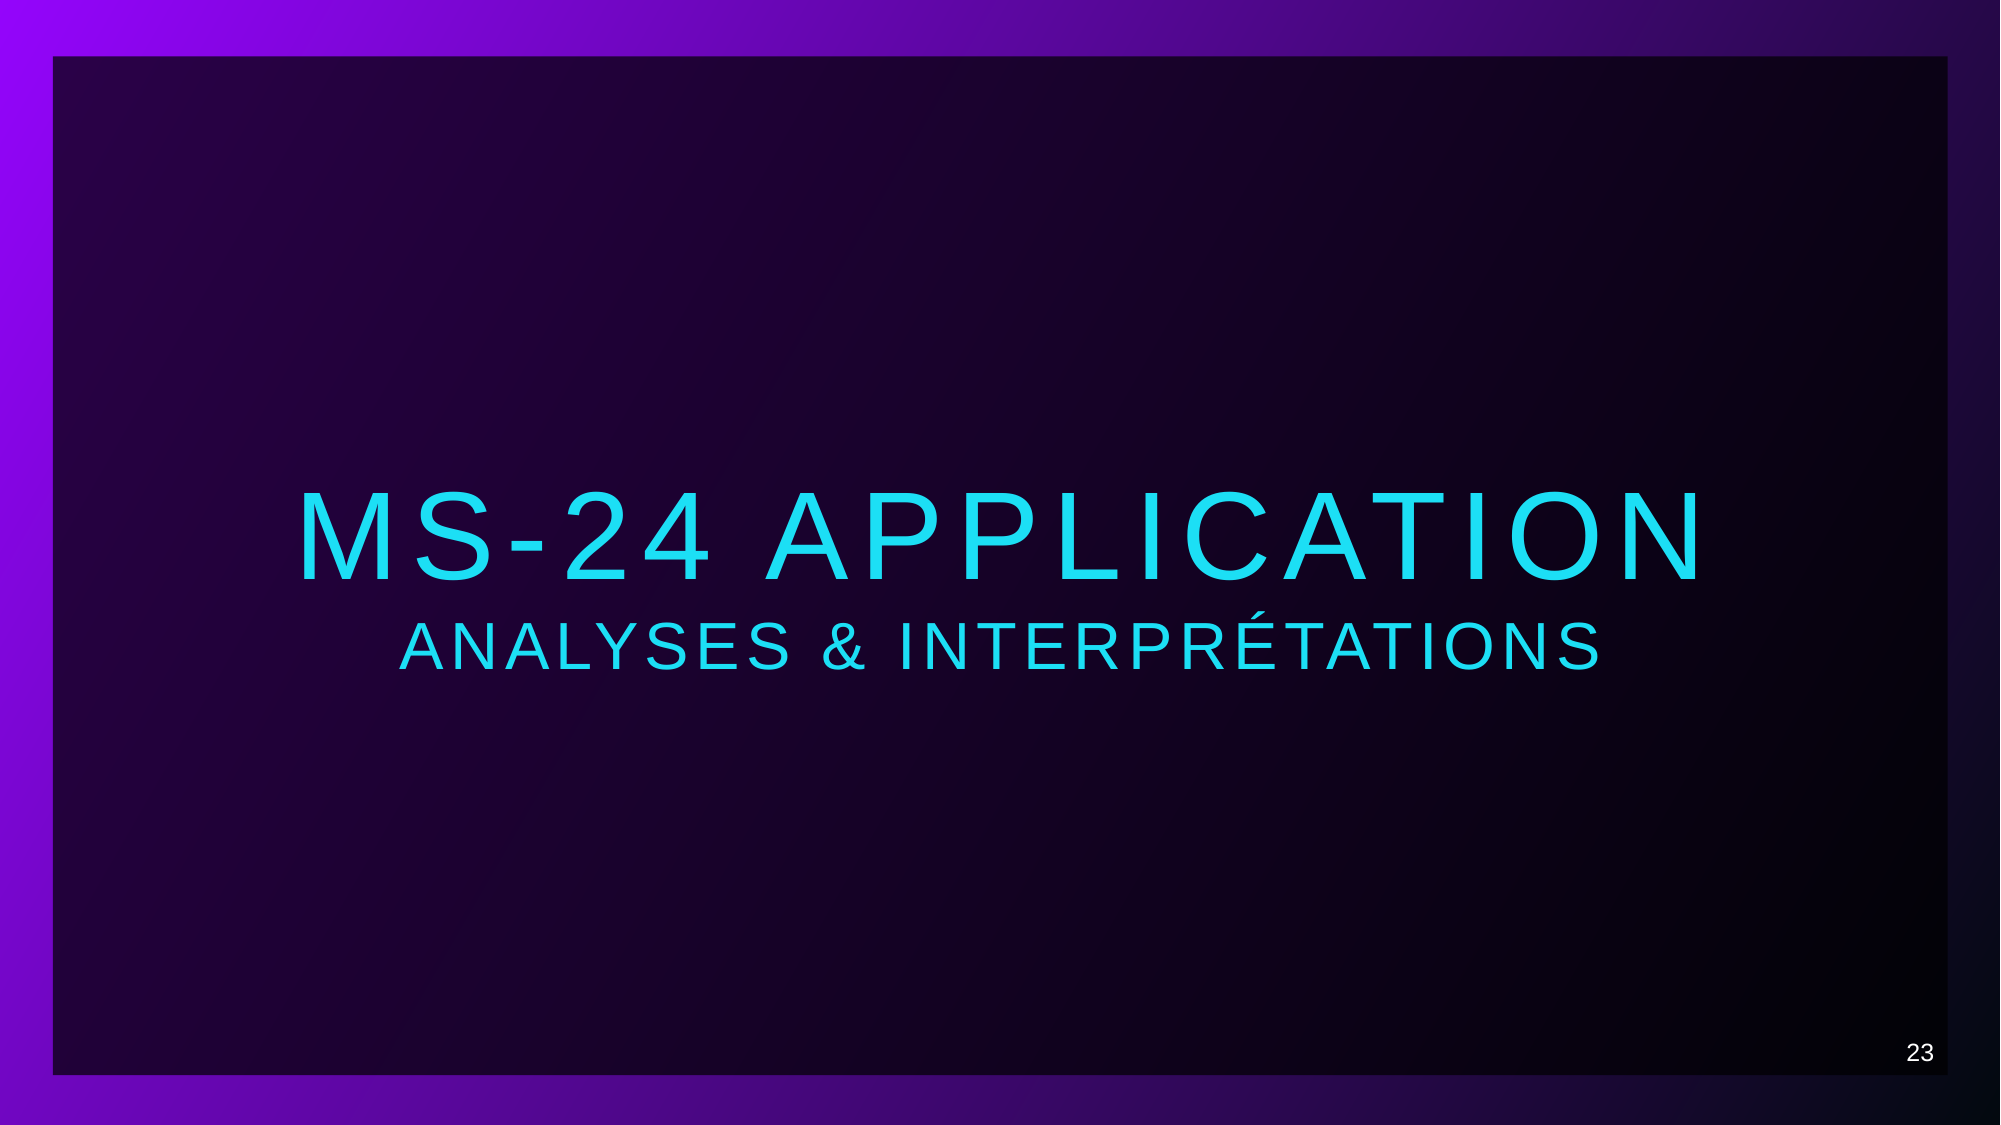

MS-24 APPlication
# Analyses & interprétations
23